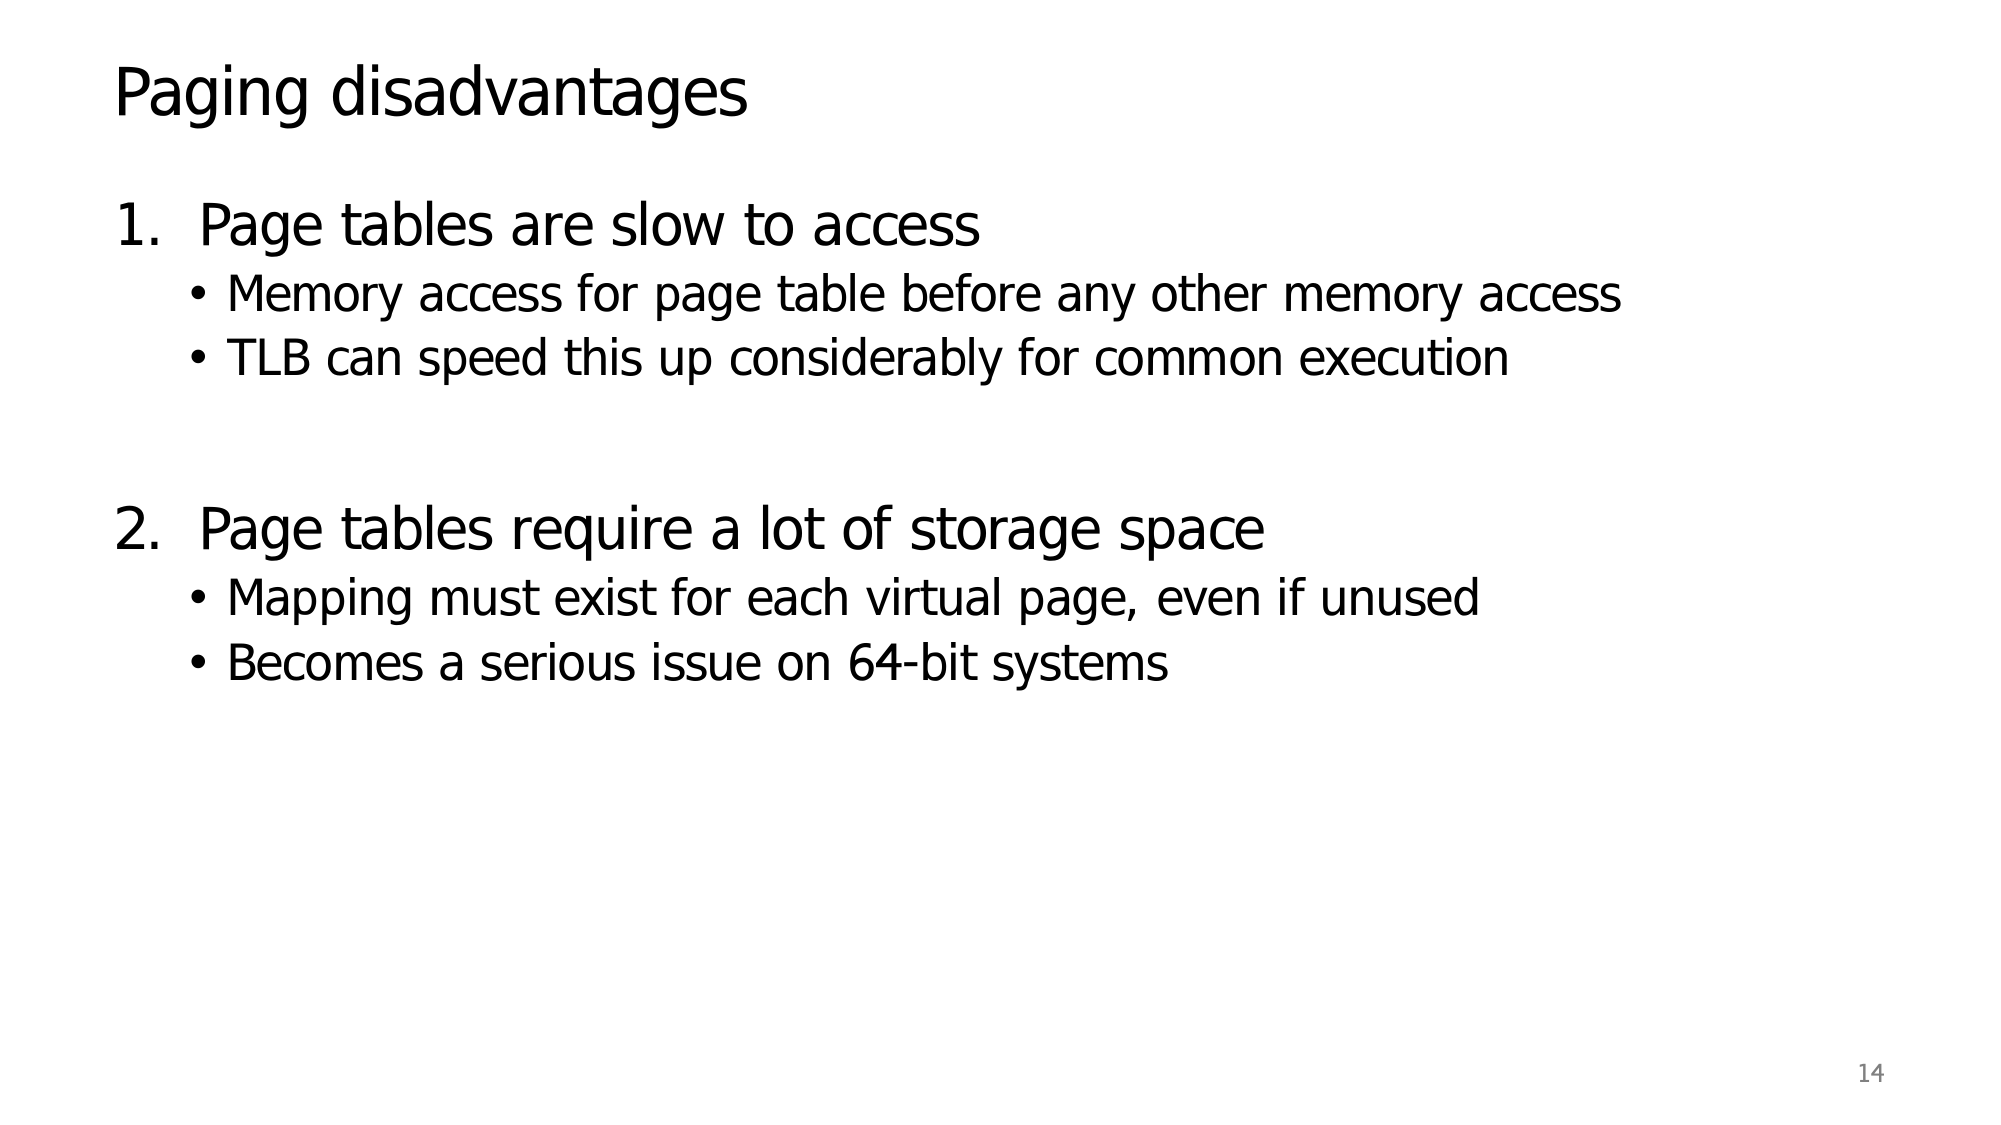

# Paging disadvantages
Page tables are slow to access
Memory access for page table before any other memory access
TLB can speed this up considerably for common execution

Page tables require a lot of storage space
Mapping must exist for each virtual page, even if unused
Becomes a serious issue on 64-bit systems

14